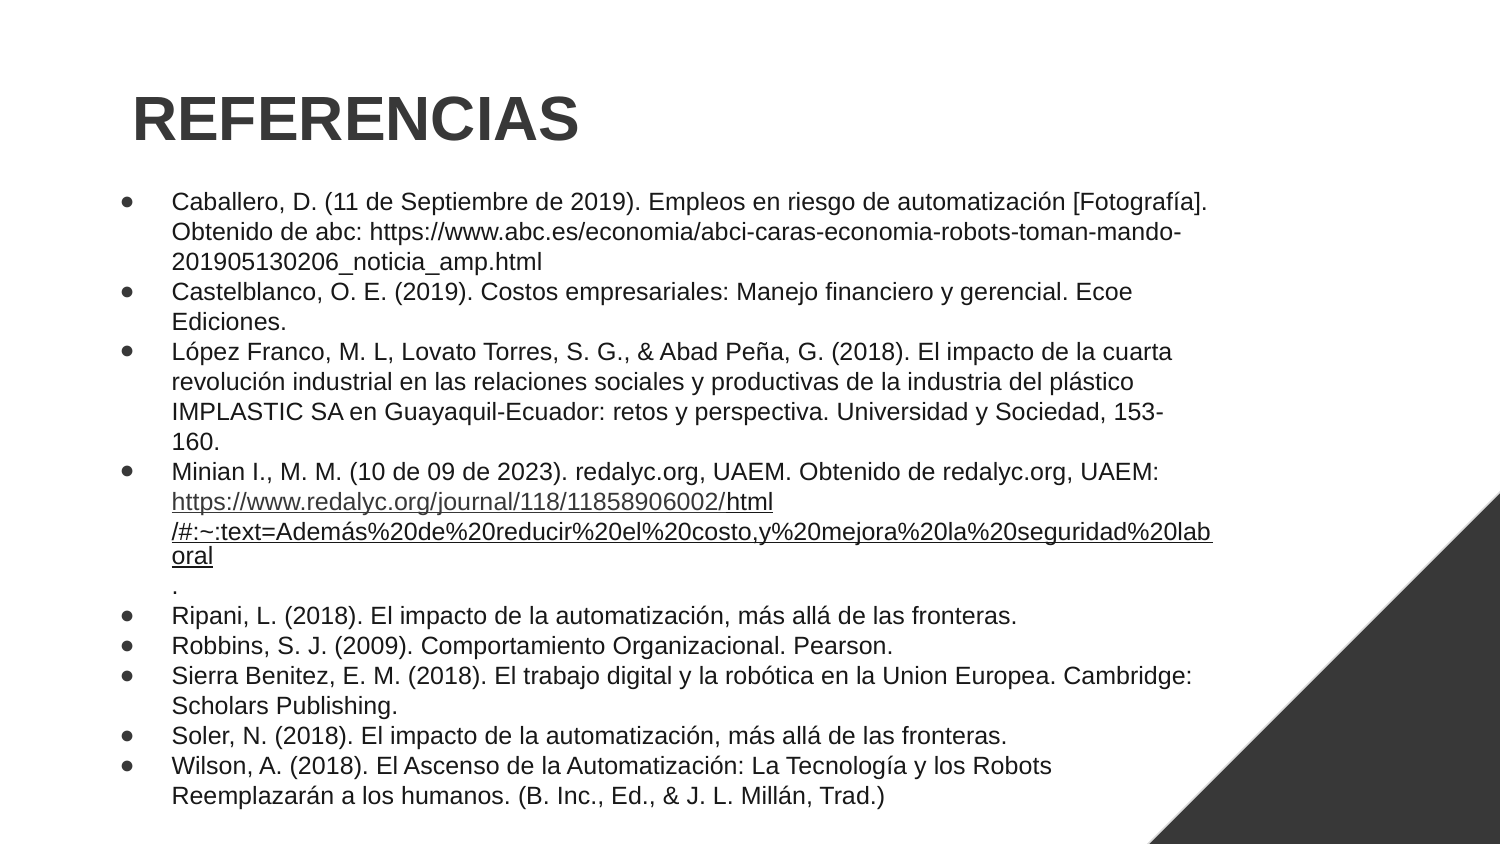

# REFERENCIAS
Caballero, D. (11 de Septiembre de 2019). Empleos en riesgo de automatización [Fotografía]. Obtenido de abc: https://www.abc.es/economia/abci-caras-economia-robots-toman-mando-201905130206_noticia_amp.html
Castelblanco, O. E. (2019). Costos empresariales: Manejo financiero y gerencial. Ecoe Ediciones.
López Franco, M. L, Lovato Torres, S. G., & Abad Peña, G. (2018). El impacto de la cuarta revolución industrial en las relaciones sociales y productivas de la industria del plástico IMPLASTIC SA en Guayaquil-Ecuador: retos y perspectiva. Universidad y Sociedad, 153-160.
Minian I., M. M. (10 de 09 de 2023). redalyc.org, UAEM. Obtenido de redalyc.org, UAEM: https://www.redalyc.org/journal/118/11858906002/html/#:~:text=Además%20de%20reducir%20el%20costo,y%20mejora%20la%20seguridad%20laboral.
Ripani, L. (2018). El impacto de la automatización, más allá de las fronteras.
Robbins, S. J. (2009). Comportamiento Organizacional. Pearson.
Sierra Benitez, E. M. (2018). El trabajo digital y la robótica en la Union Europea. Cambridge: Scholars Publishing.
Soler, N. (2018). El impacto de la automatización, más allá de las fronteras.
Wilson, A. (2018). El Ascenso de la Automatización: La Tecnología y los Robots Reemplazarán a los humanos. (B. Inc., Ed., & J. L. Millán, Trad.)